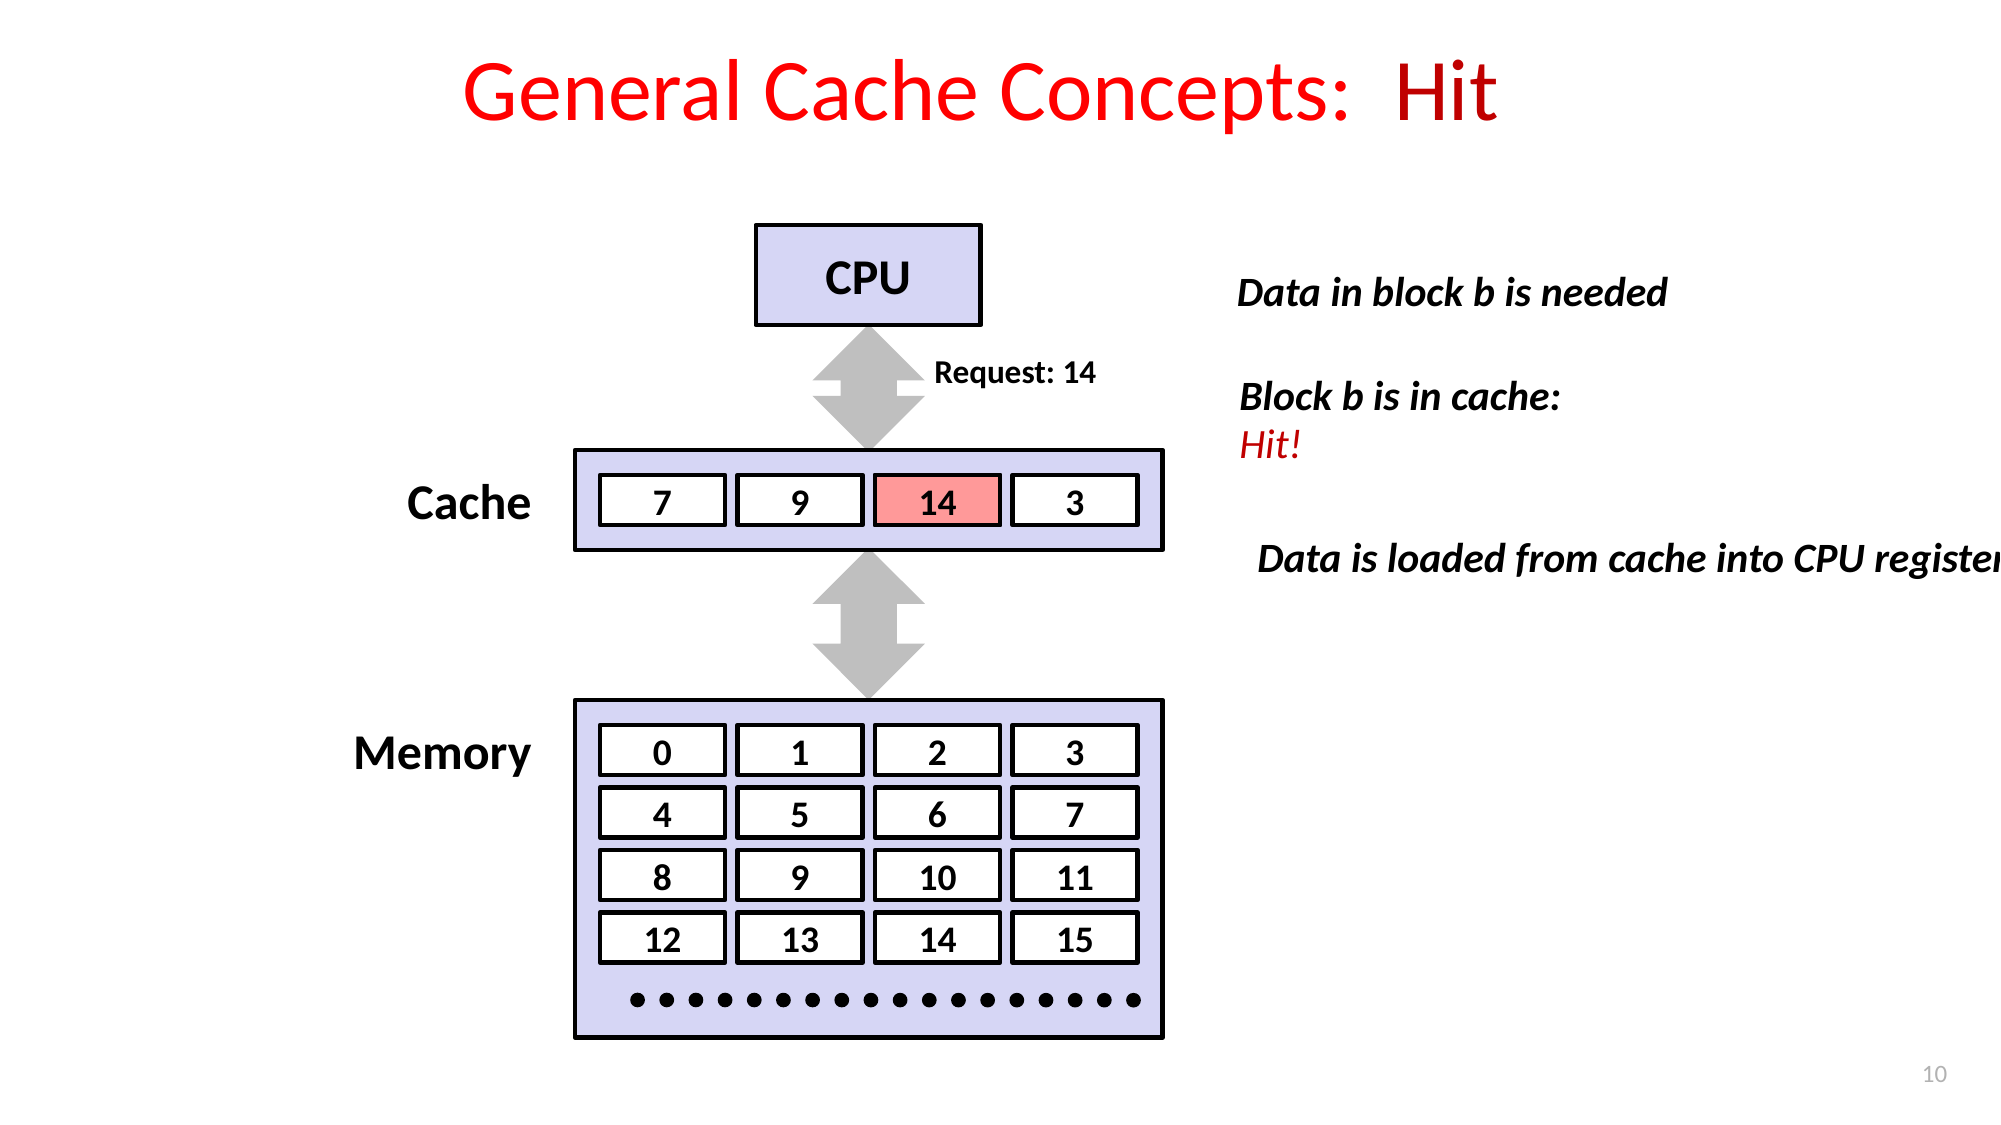

General Cache Concepts:  Hit
#
CPU
Data in block b is needed

Request: 14
Block b is in cache:
Hit!

Cache
7
9
14
3
14
Data is loaded from cache into CPU register

Memory
0
1
2
3
4
5
6
7
8
9
10
11
12
13
14
15
10